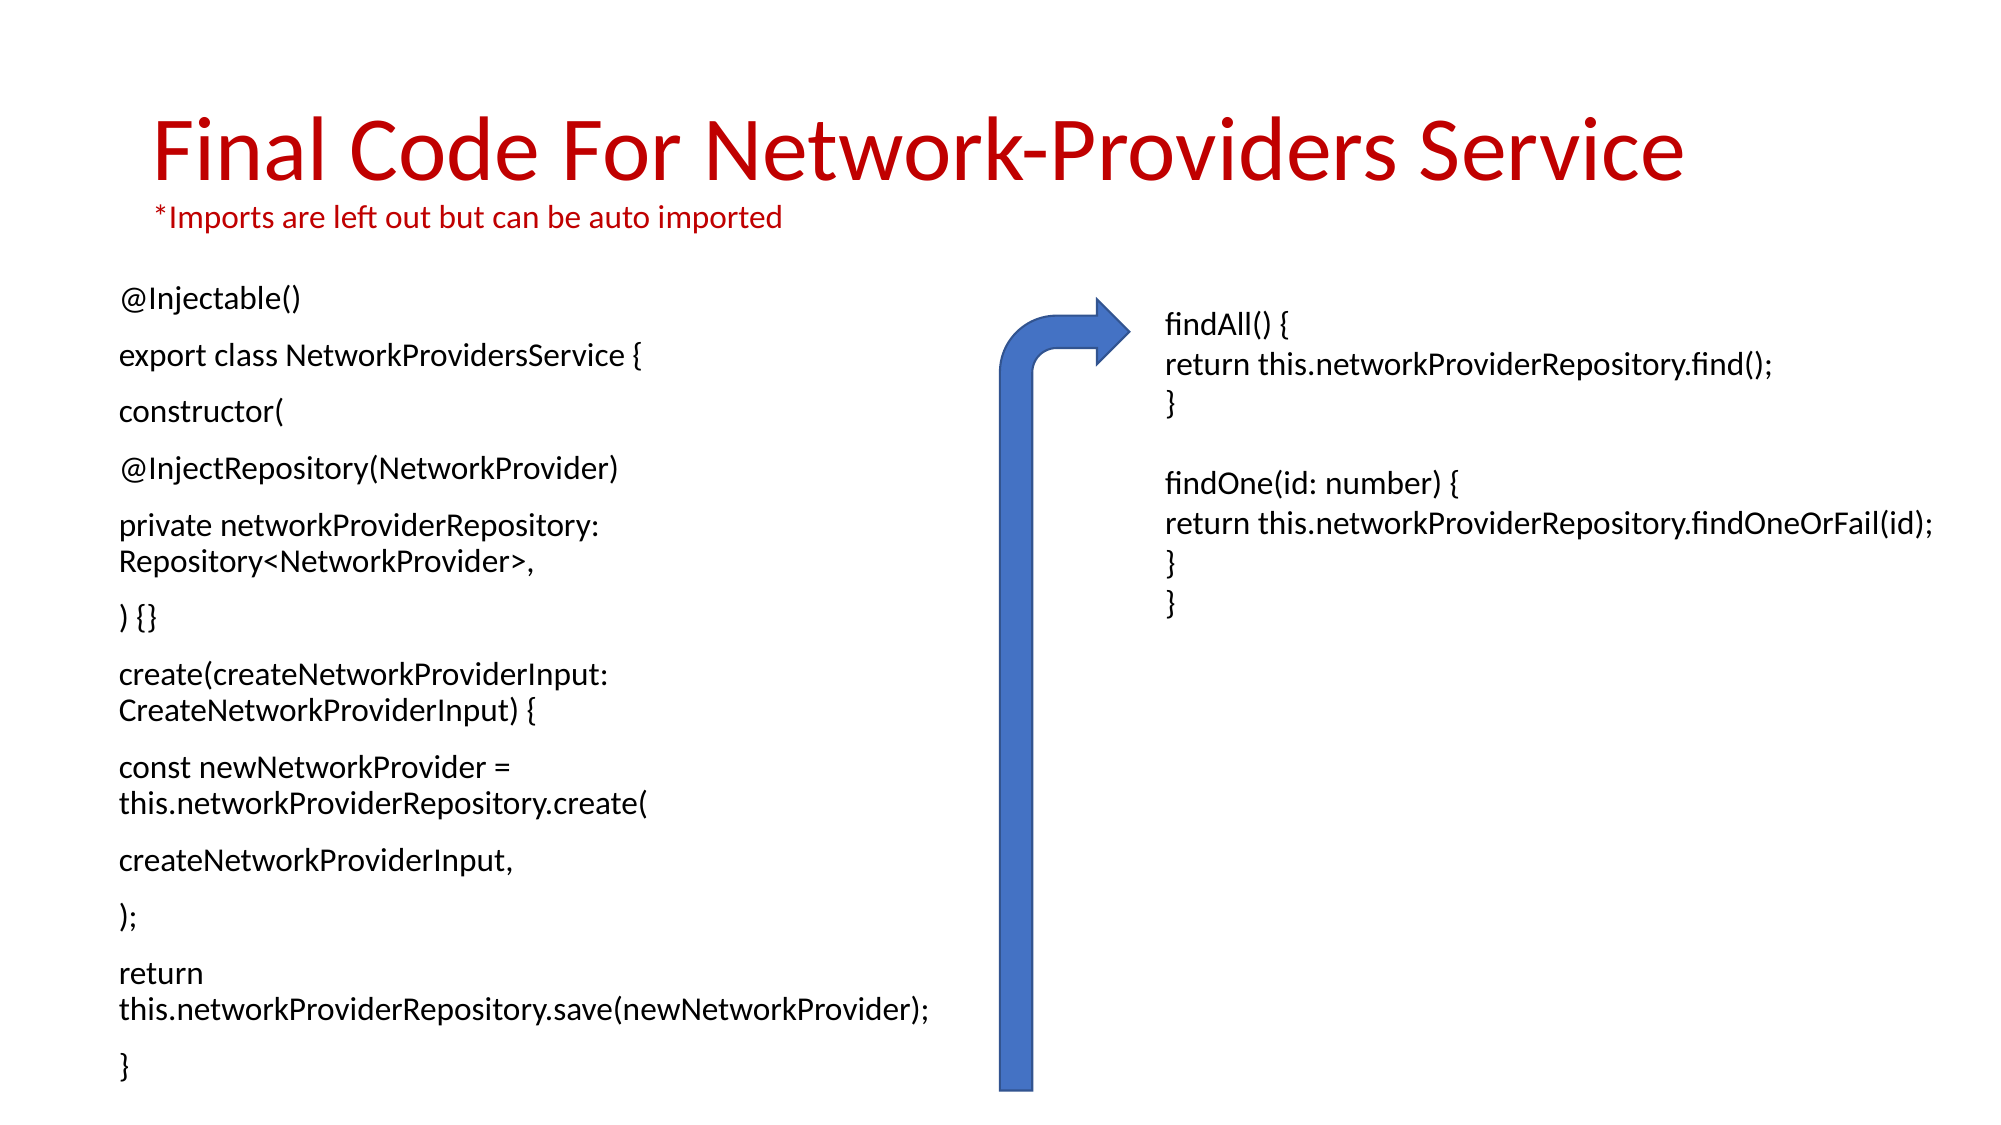

# Final Code For Network-Providers Service *Imports are left out but can be auto imported
@Injectable()
export class NetworkProvidersService {
constructor(
@InjectRepository(NetworkProvider)
private networkProviderRepository: Repository<NetworkProvider>,
) {}
create(createNetworkProviderInput: CreateNetworkProviderInput) {
const newNetworkProvider = this.networkProviderRepository.create(
createNetworkProviderInput,
);
return this.networkProviderRepository.save(newNetworkProvider);
}

findAll() {
return this.networkProviderRepository.find();
}
findOne(id: number) {
return this.networkProviderRepository.findOneOrFail(id);
}
}